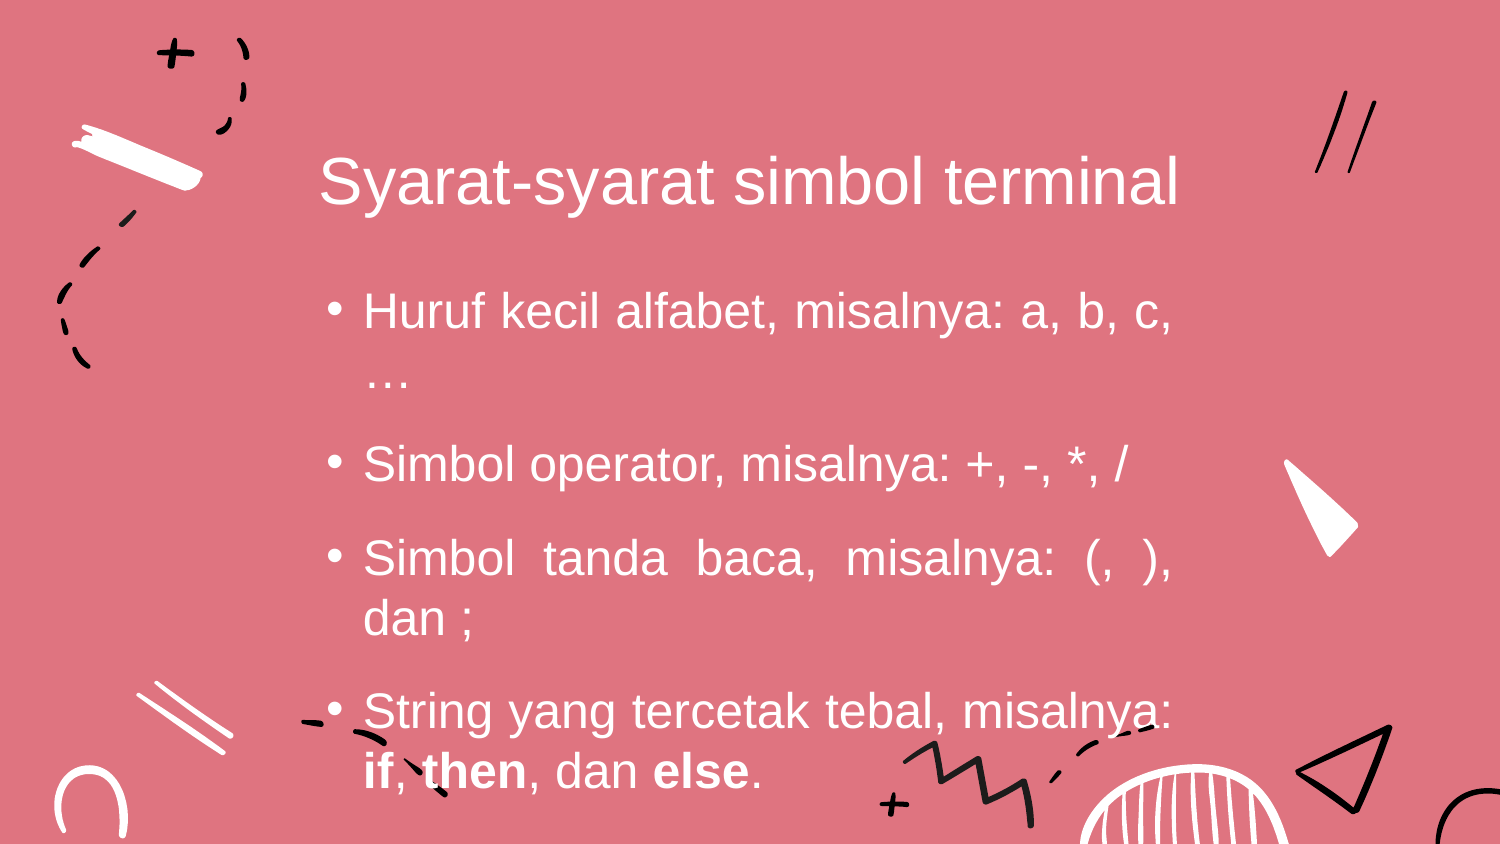

# Syarat-syarat simbol terminal
Huruf kecil alfabet, misalnya: a, b, c,…
Simbol operator, misalnya: +, -, *, /
Simbol tanda baca, misalnya: (, ), dan ;
String yang tercetak tebal, misalnya: if, then, dan else.